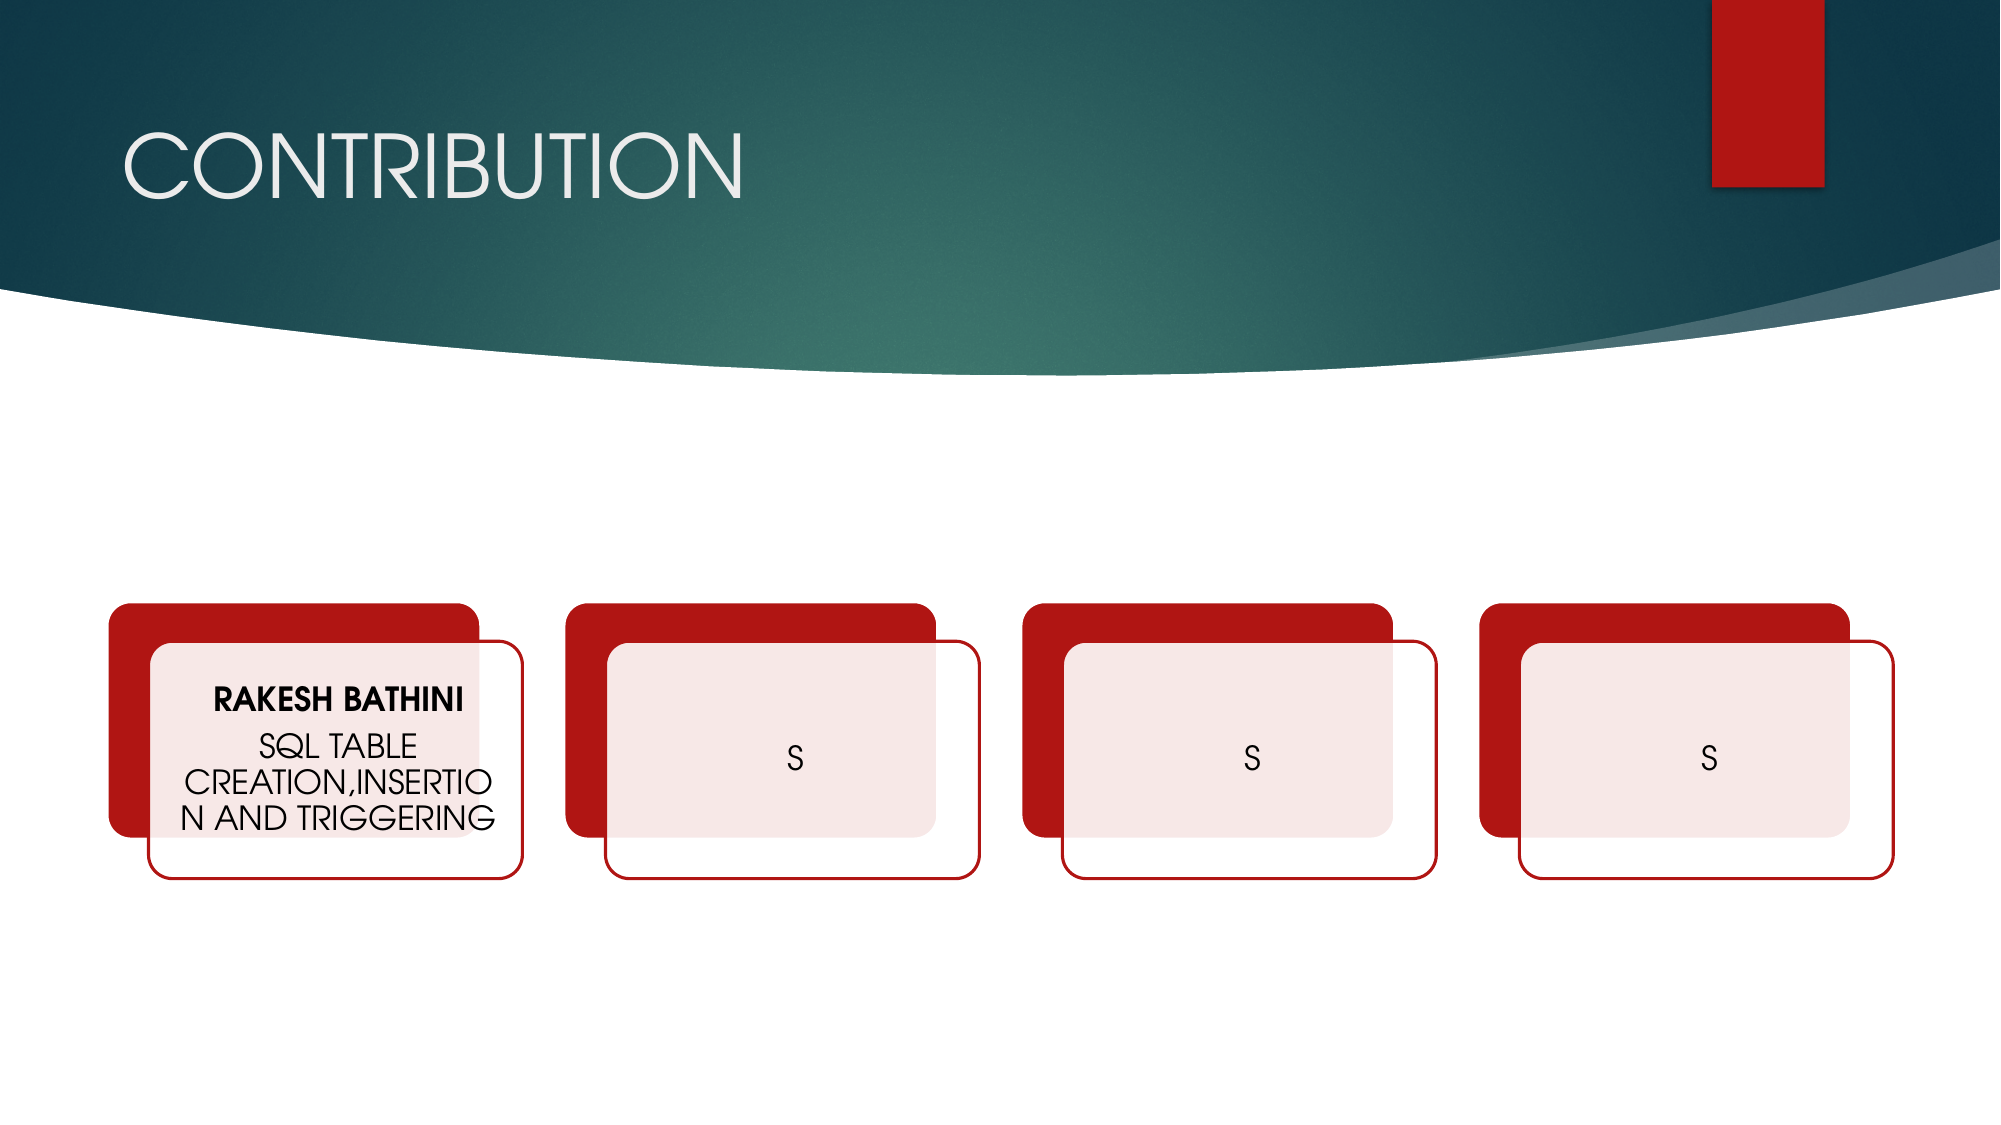

# CONTRIBUTION

RAKESH BATHINI
SQL TABLE CREATION,INSERTION AND TRIGGERING
S
S
S